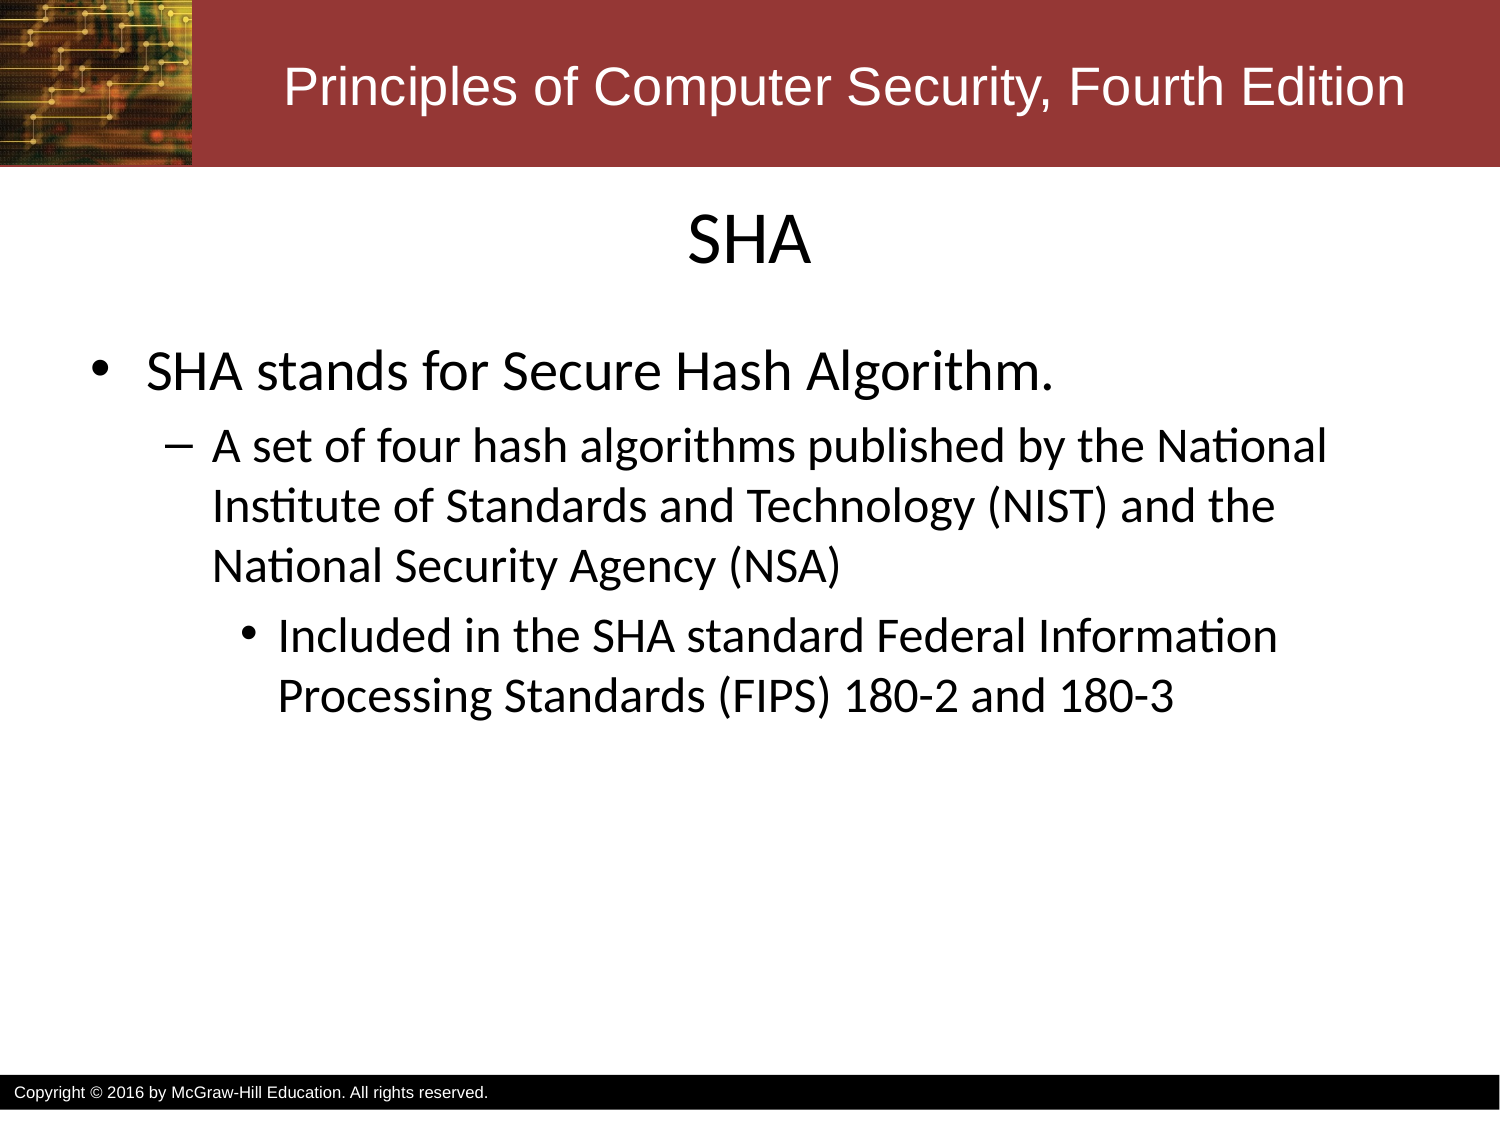

# SHA
SHA stands for Secure Hash Algorithm.
A set of four hash algorithms published by the National Institute of Standards and Technology (NIST) and the National Security Agency (NSA)
Included in the SHA standard Federal Information Processing Standards (FIPS) 180-2 and 180-3